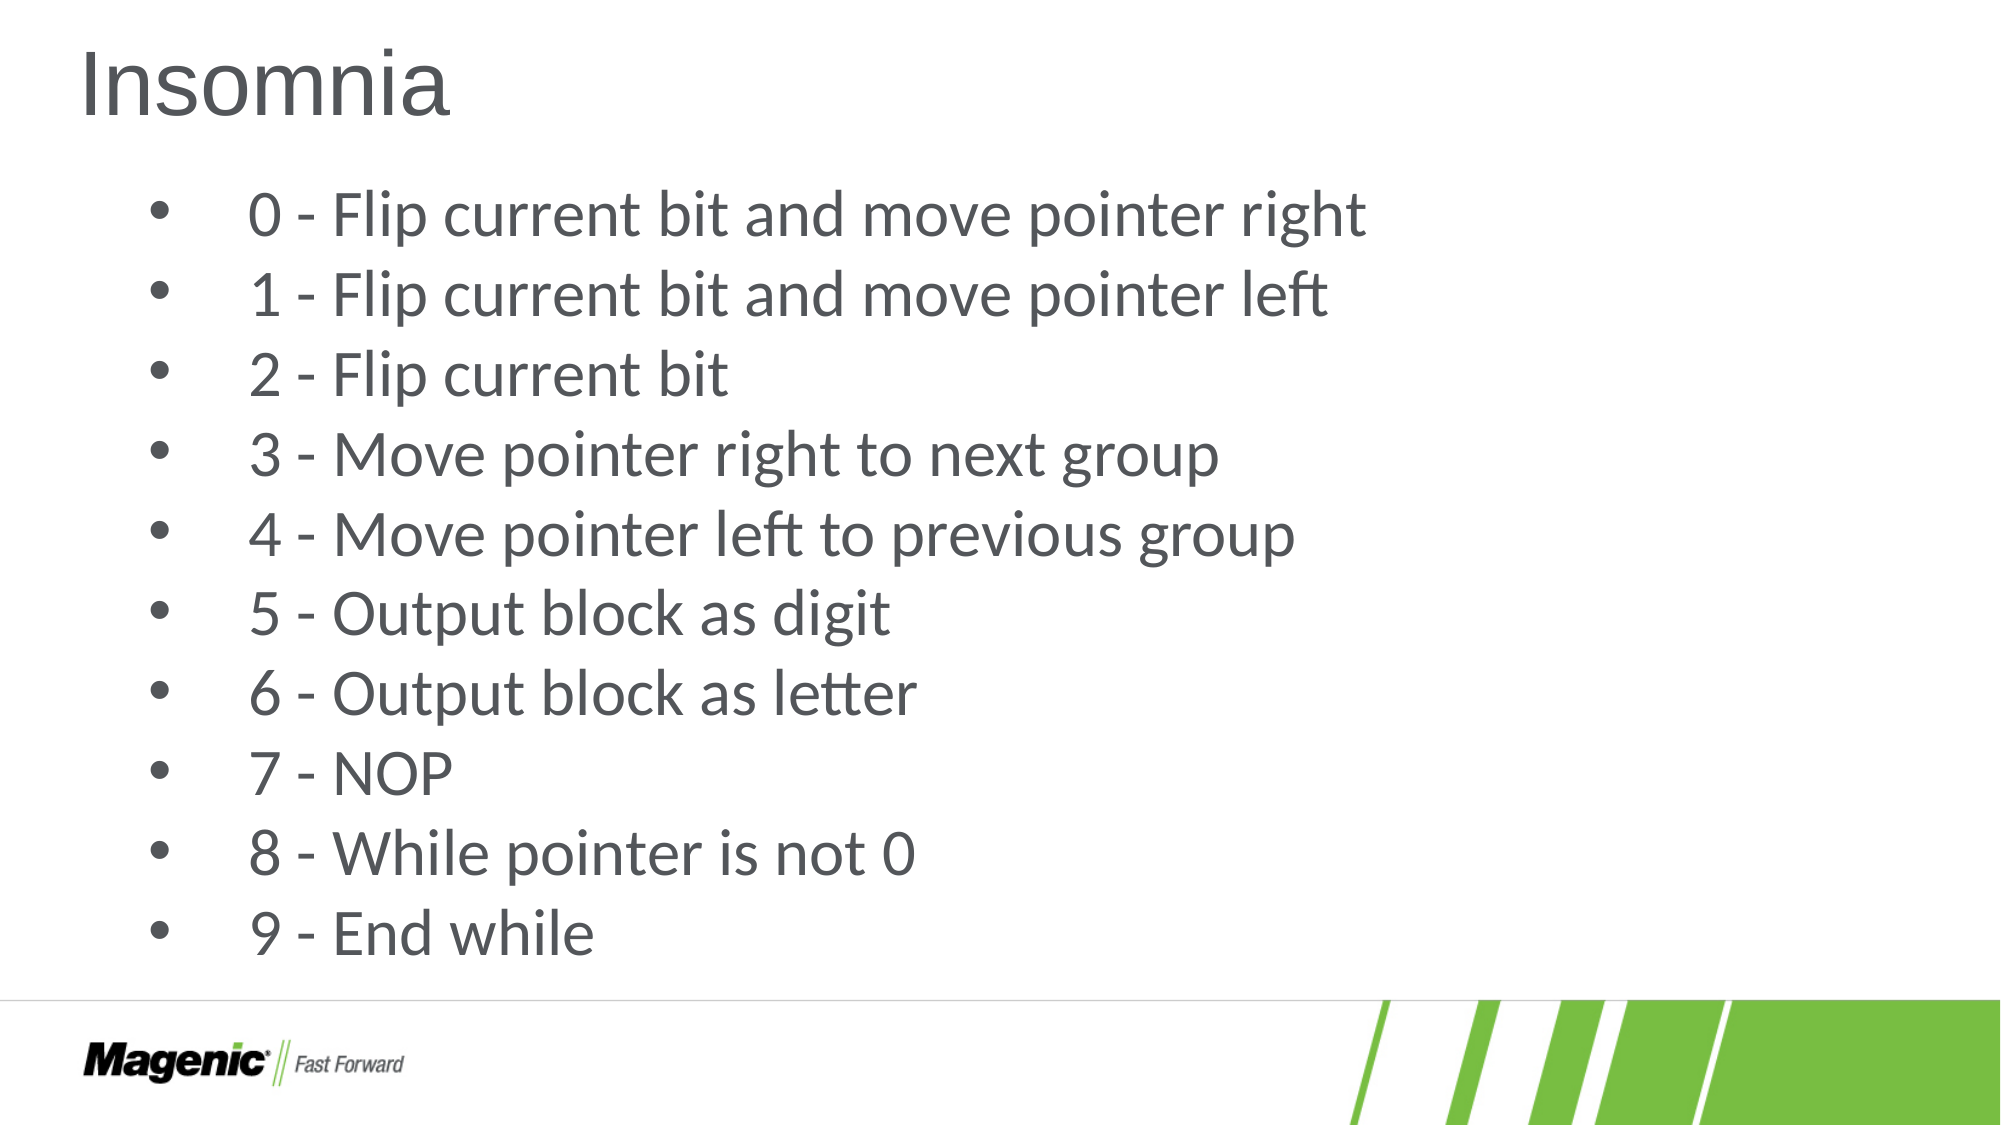

# Insomnia
0 - Flip current bit and move pointer right
1 - Flip current bit and move pointer left
2 - Flip current bit
3 - Move pointer right to next group
4 - Move pointer left to previous group
5 - Output block as digit
6 - Output block as letter
7 - NOP
8 - While pointer is not 0
9 - End while